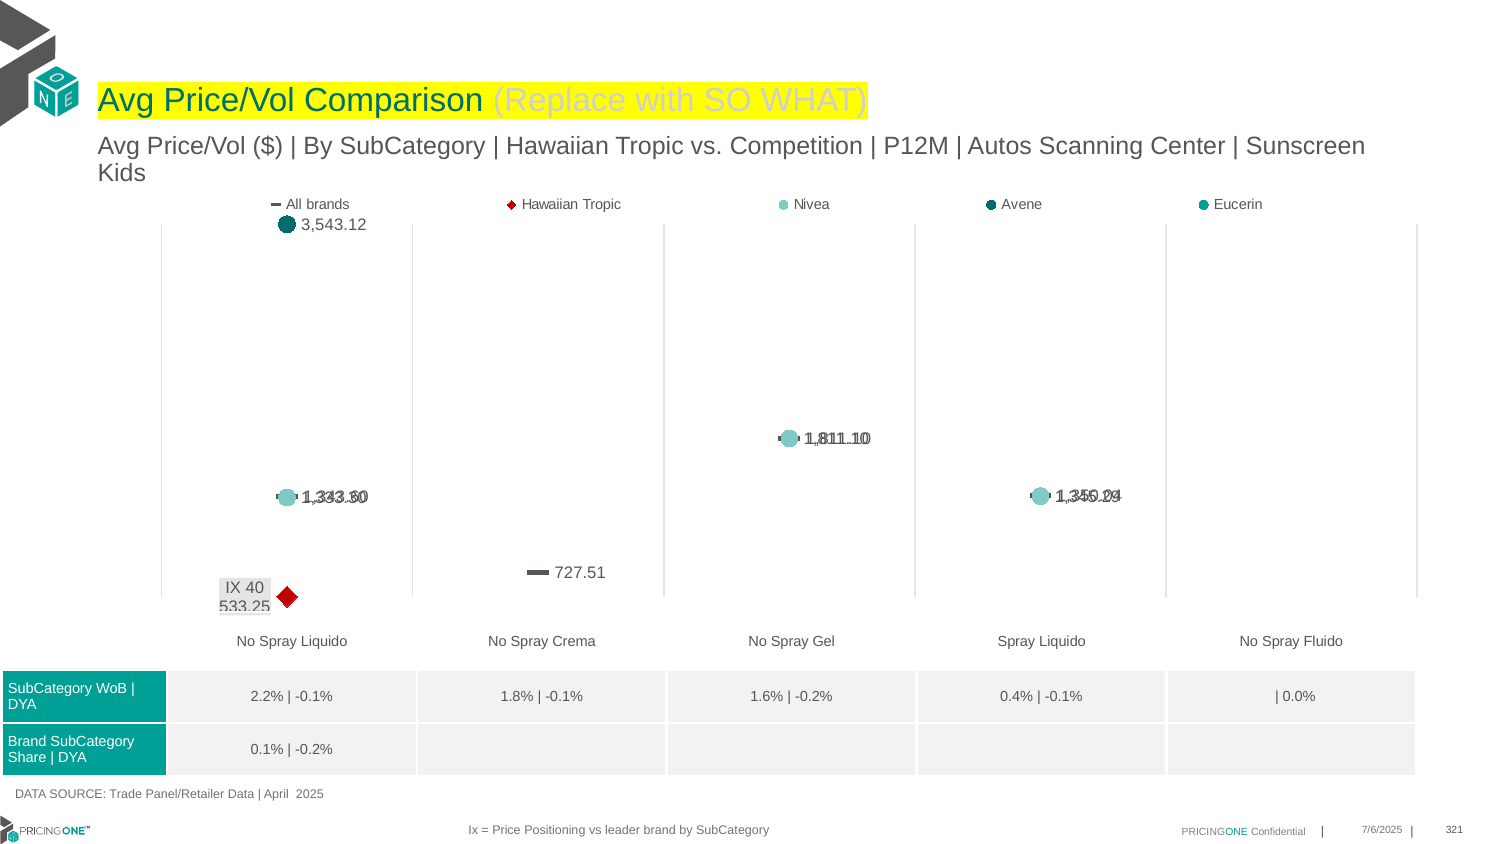

# Avg Price/Vol Comparison (Replace with SO WHAT)
Avg Price/Vol ($) | By SubCategory | Hawaiian Tropic vs. Competition | P12M | Autos Scanning Center | Sunscreen Kids

### Chart

| Category | All brands | Hawaiian Tropic | Nivea | Avene | Eucerin |
|---|---|---|---|---|---|
| IX 40 | 1343.6 | 533.25 | 1333.3 | 3543.12 | None |
| None | 727.51 | None | None | None | None |
| None | 1811.1 | None | 1811.1 | None | None |
| None | 1350.04 | None | 1345.29 | None | None |
| None | None | None | None | None | None |
|  | No Spray Liquido | No Spray Crema | No Spray Gel | Spray Liquido | No Spray Fluido |
| --- | --- | --- | --- | --- | --- |
| SubCategory WoB | DYA | 2.2% | -0.1% | 1.8% | -0.1% | 1.6% | -0.2% | 0.4% | -0.1% | | 0.0% |
| Brand SubCategory Share | DYA | 0.1% | -0.2% |  |  |  |  |
DATA SOURCE: Trade Panel/Retailer Data | April  2025
Ix = Price Positioning vs leader brand by SubCategory
7/6/2025
321